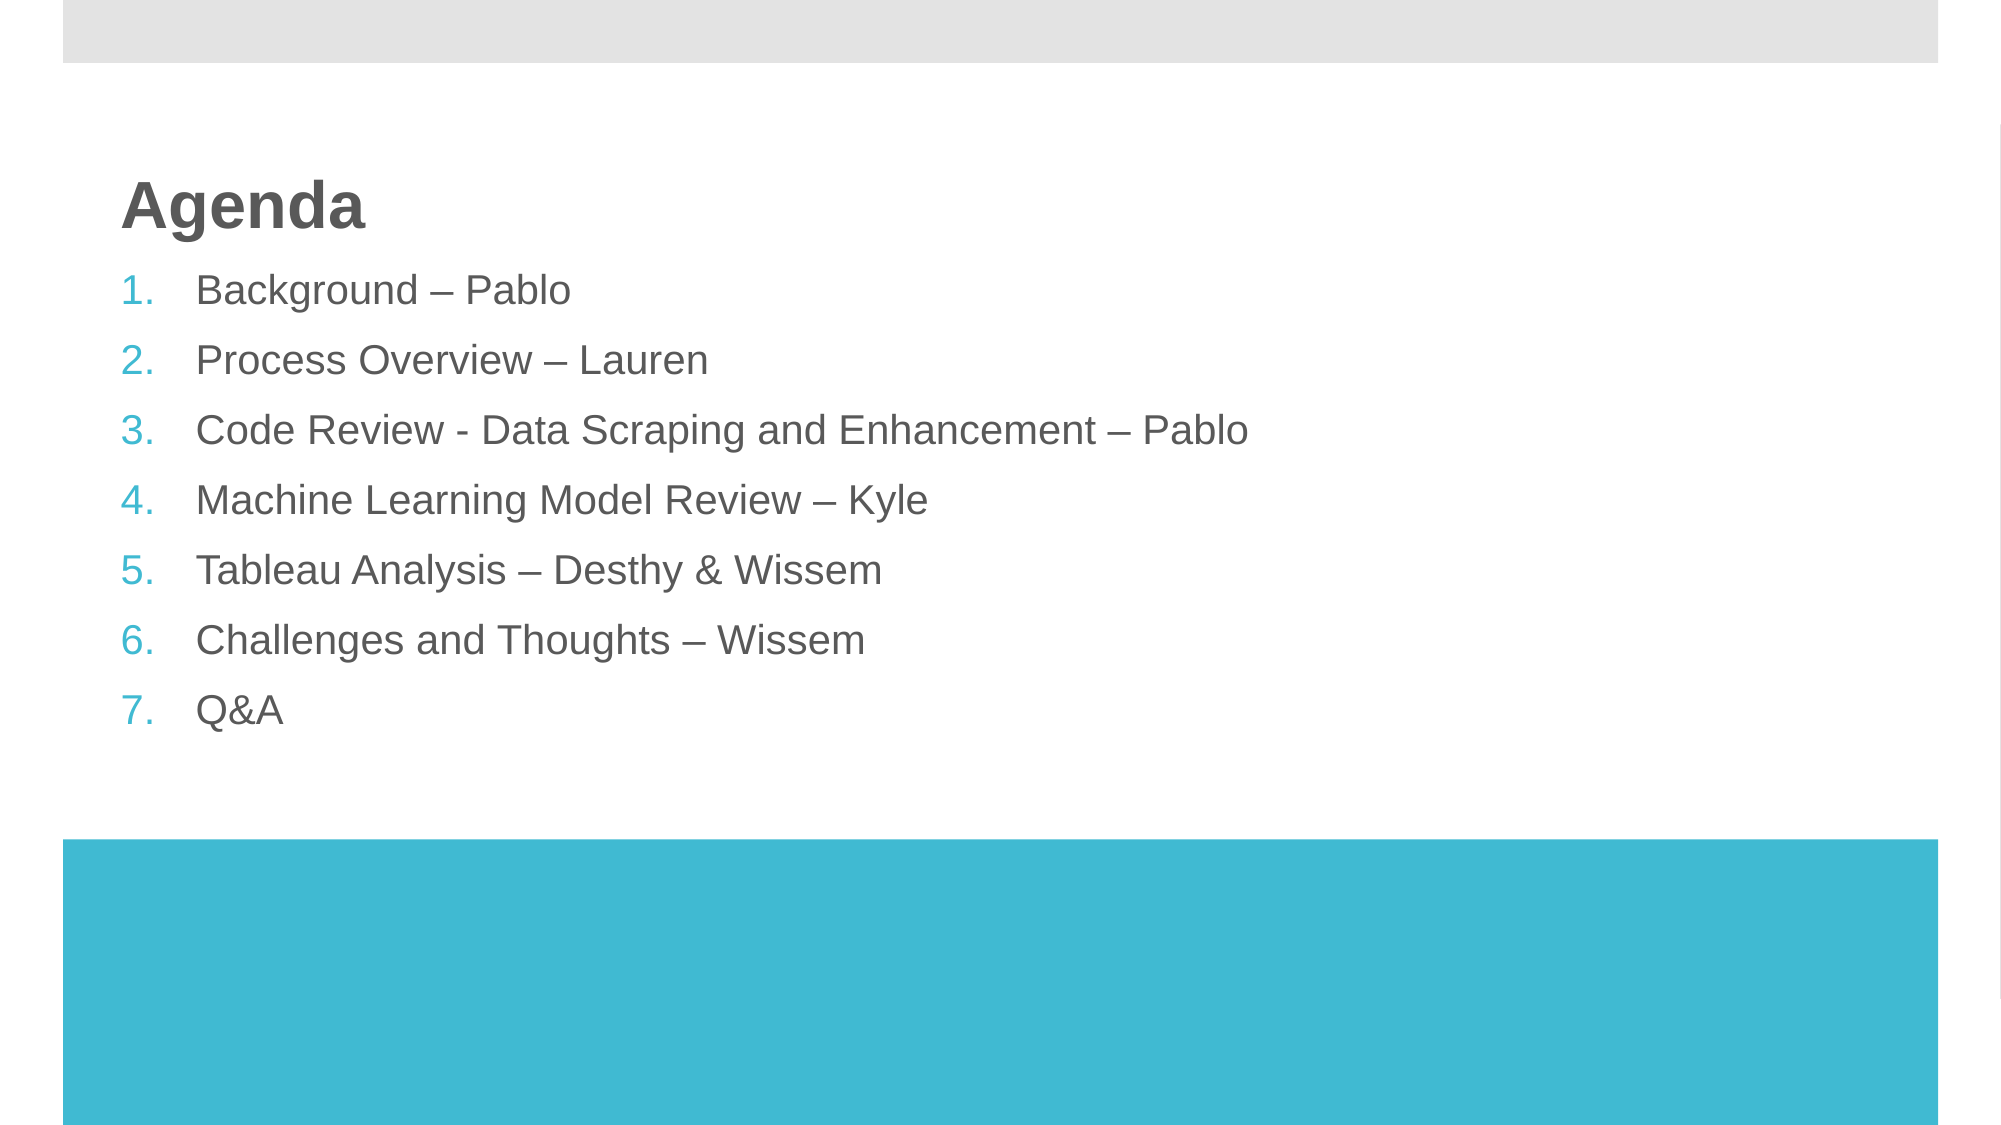

Agenda
Background – Pablo
Process Overview – Lauren
Code Review - Data Scraping and Enhancement – Pablo
Machine Learning Model Review – Kyle
Tableau Analysis – Desthy & Wissem
Challenges and Thoughts – Wissem
Q&A